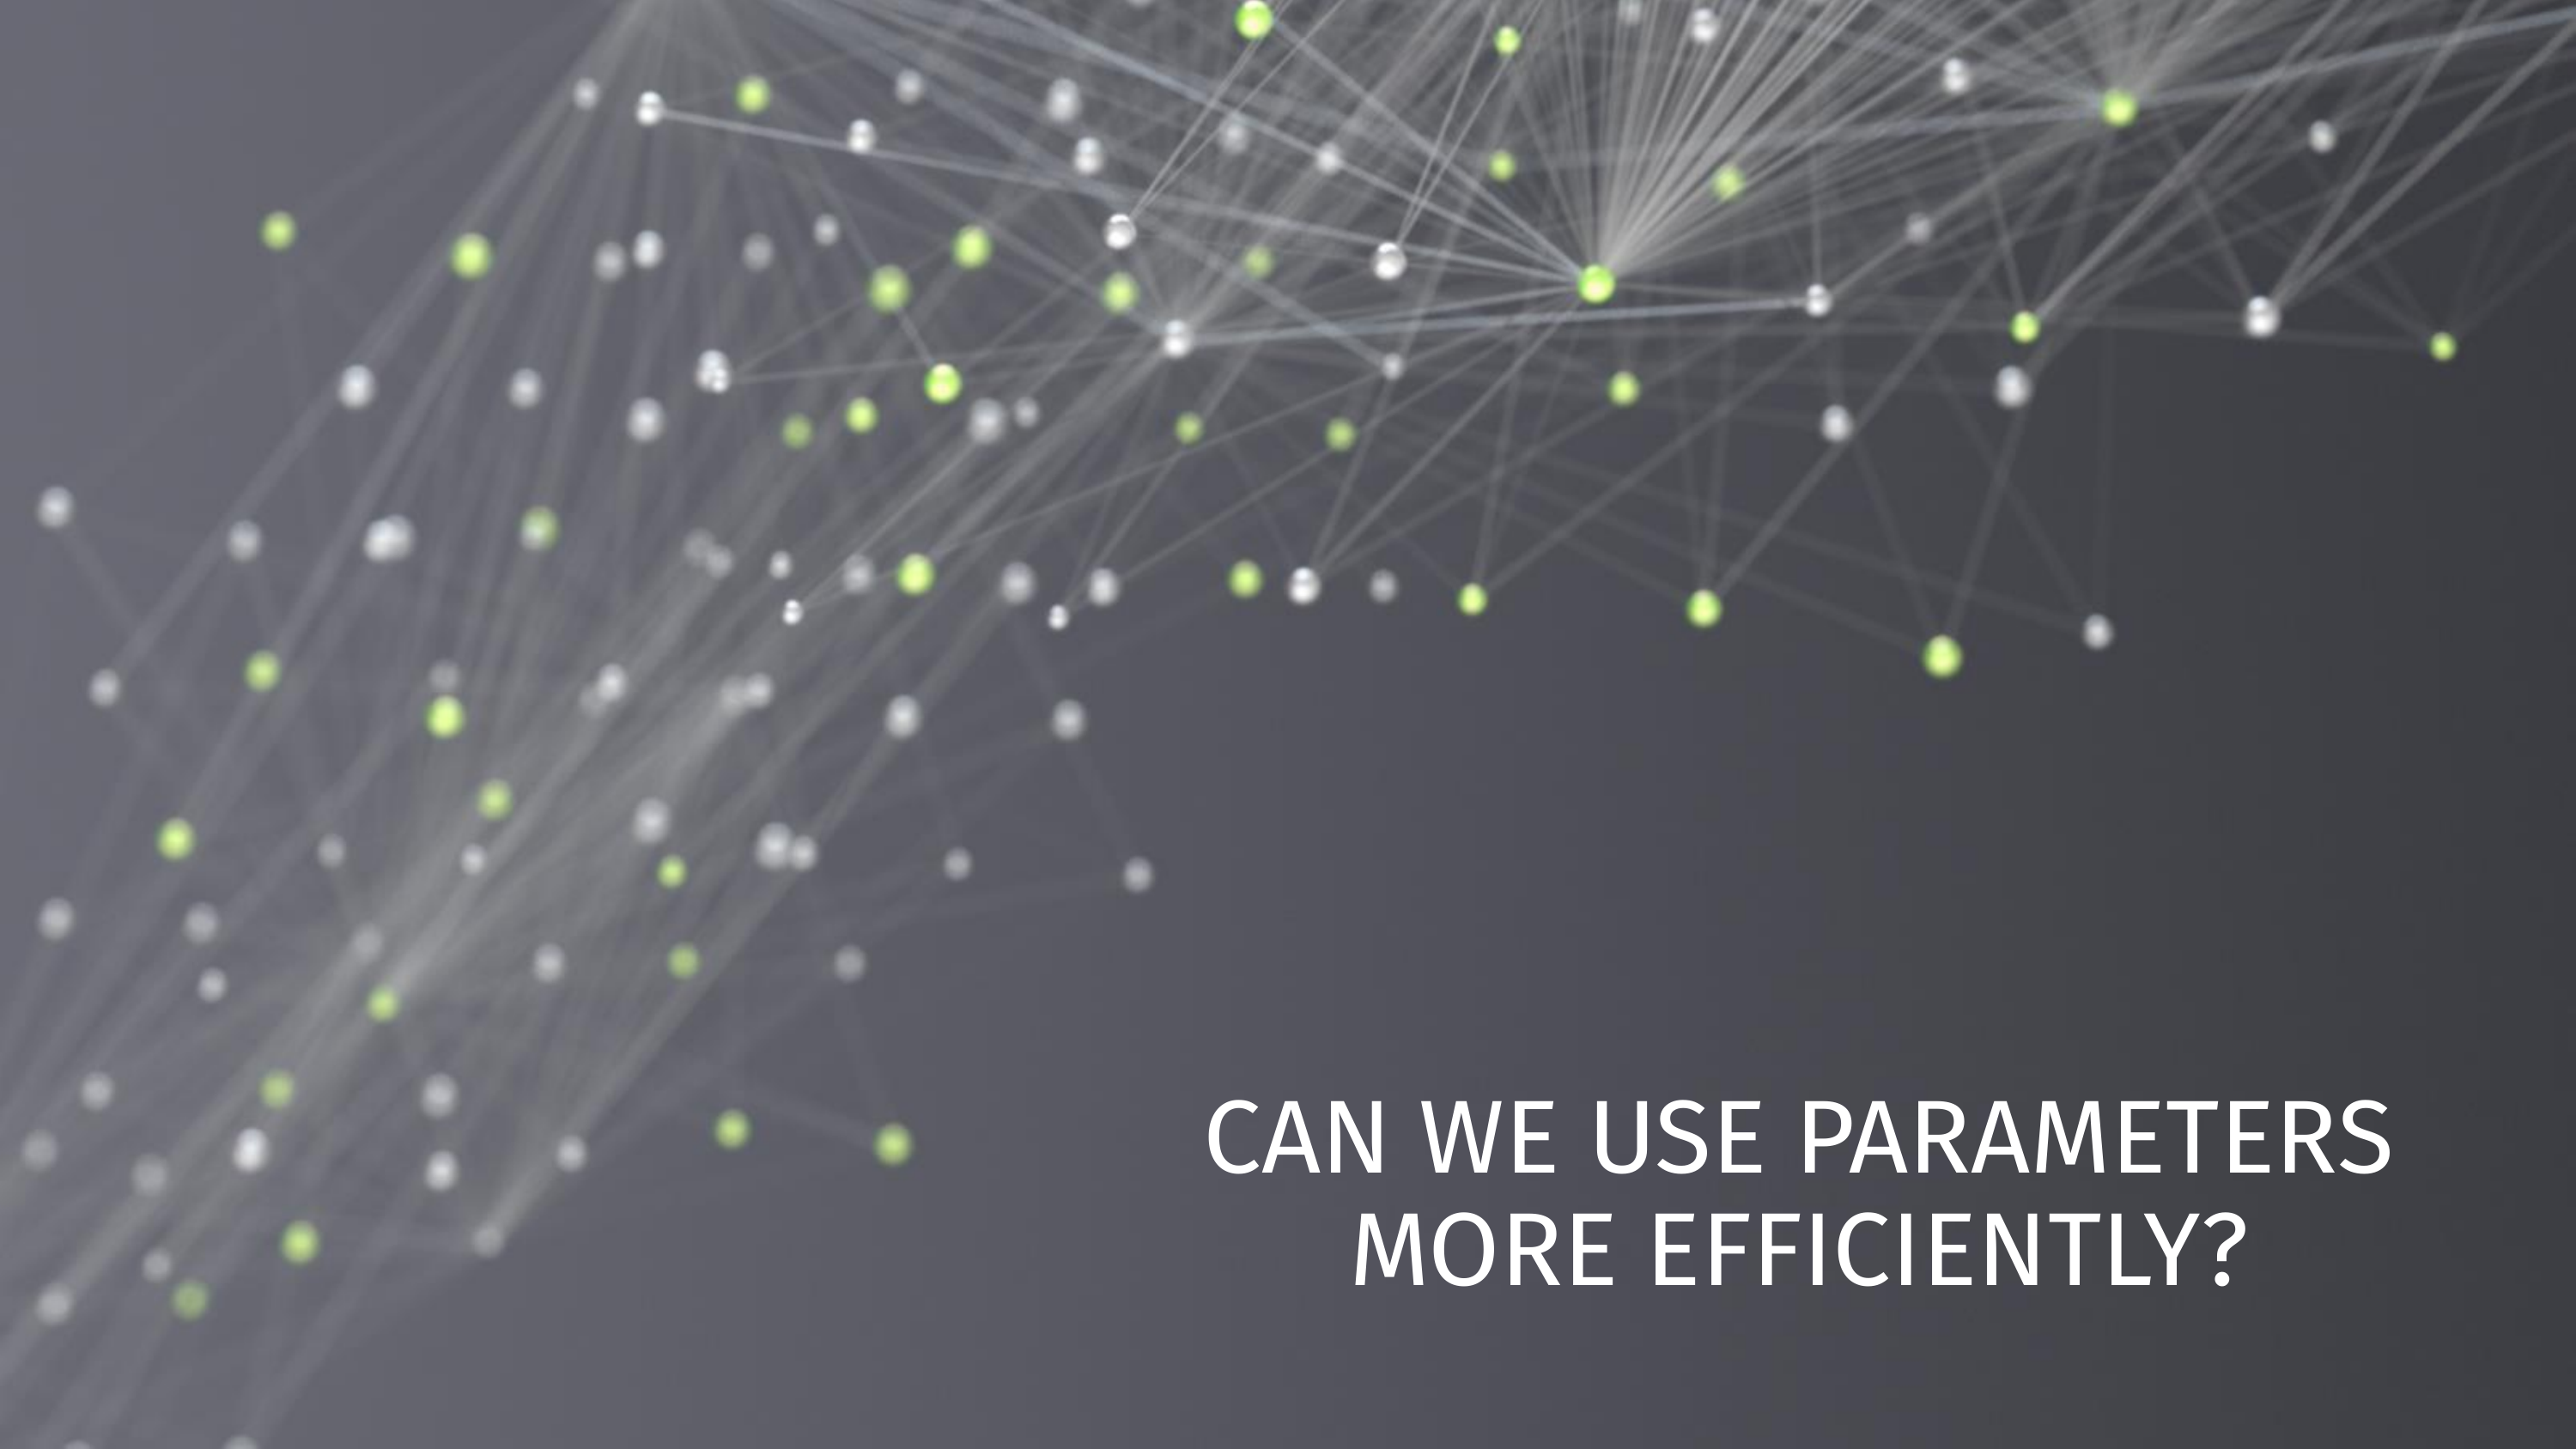

# CAN we use Parameters more efficiently?